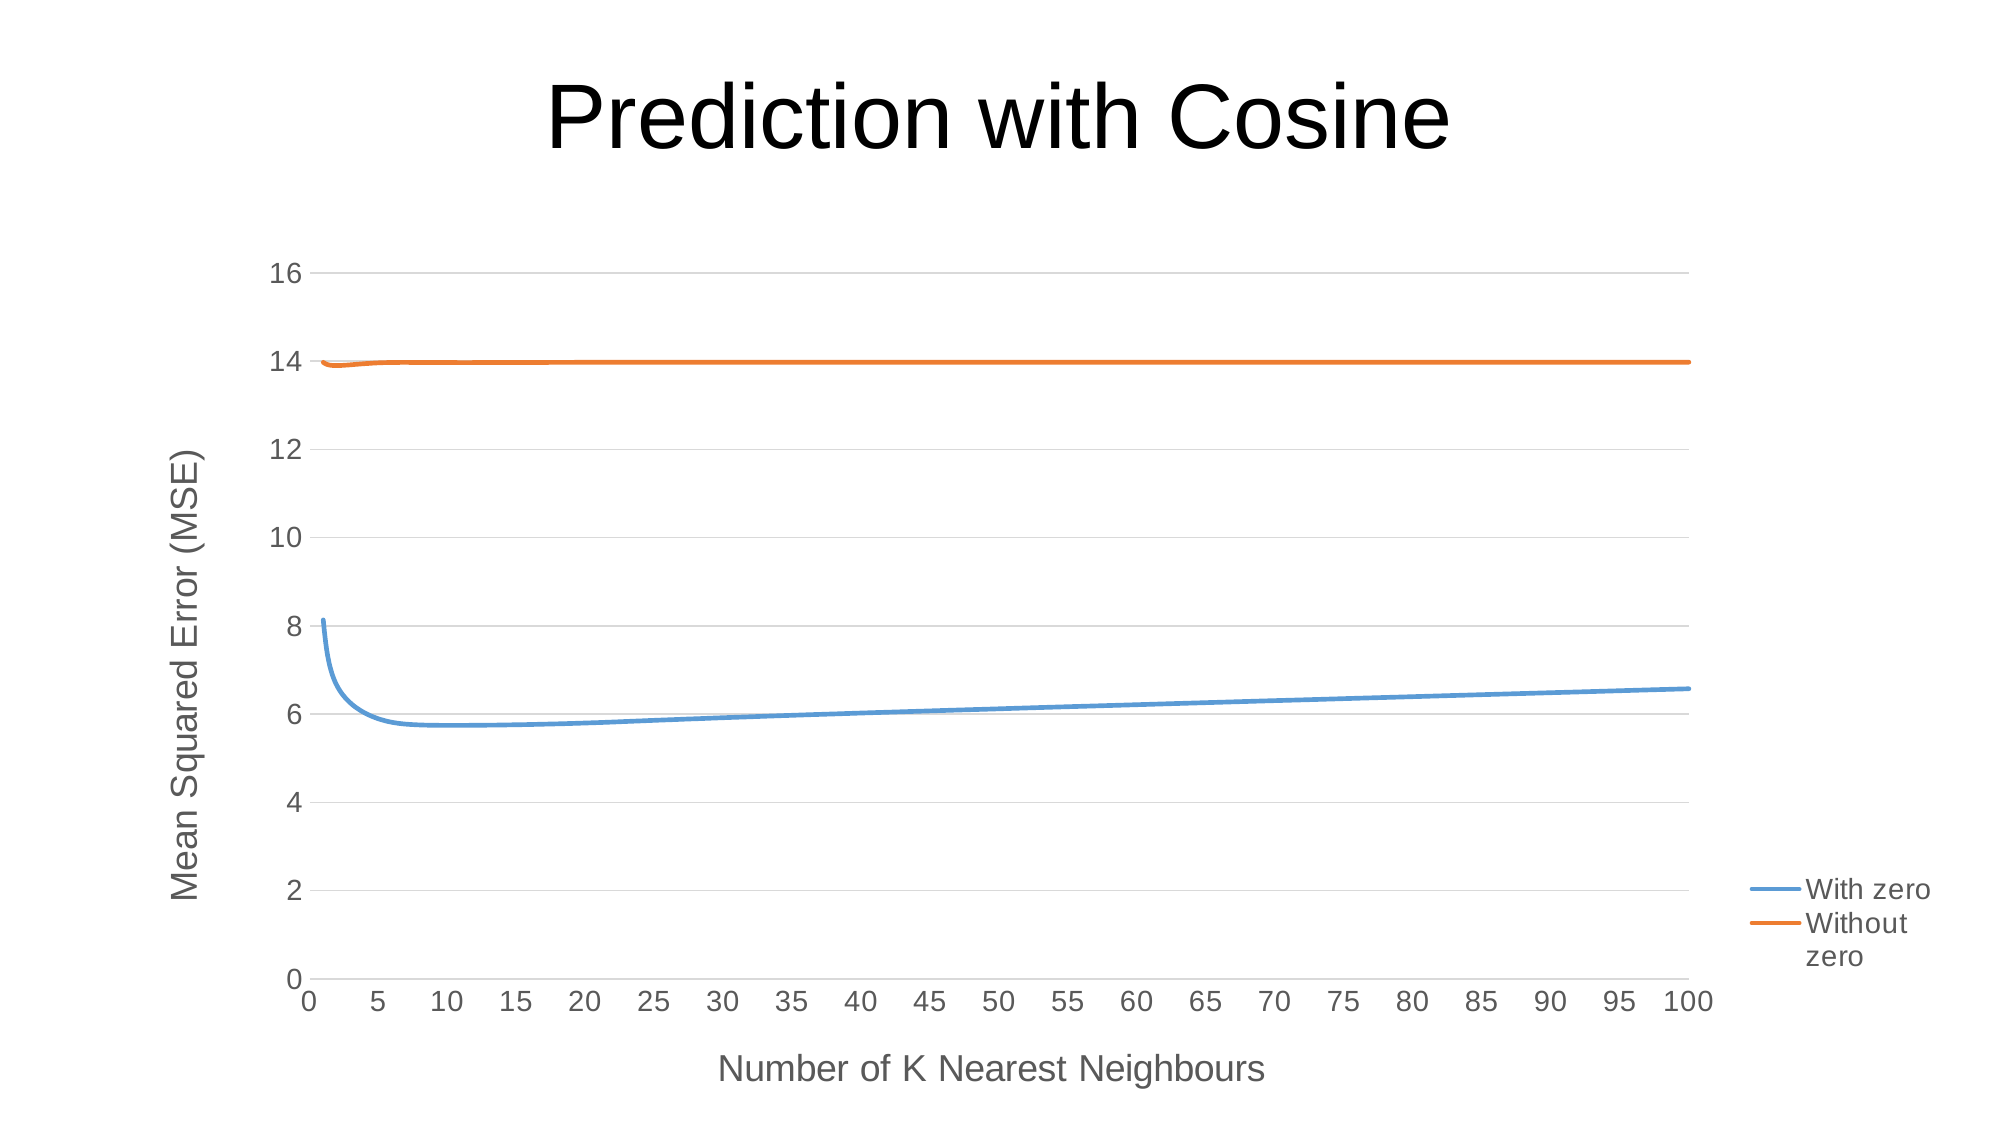

# Prediction with Cosine

### Chart

| Category | With zero | Without zero |
|---|---|---|